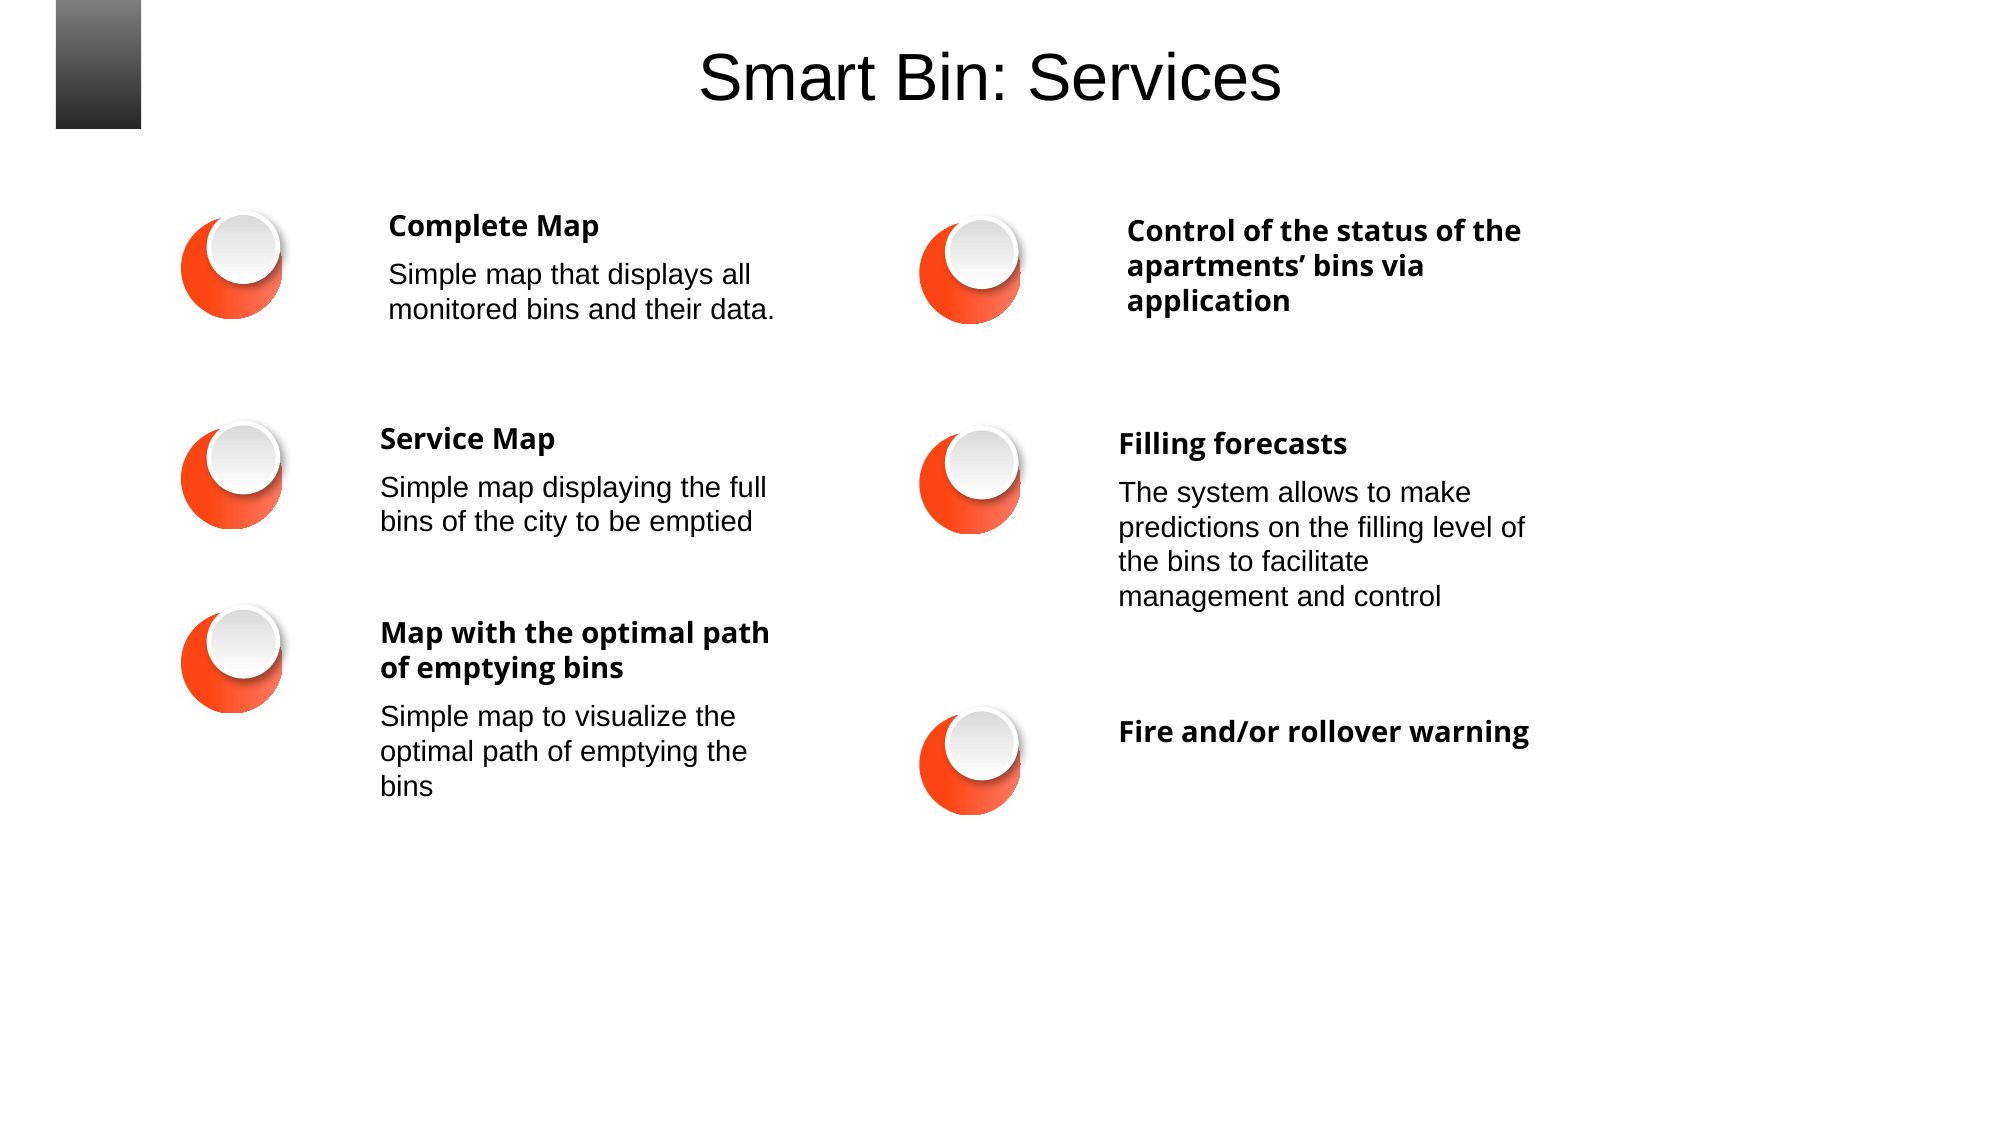

Smart Bin: Services
Complete Map
Simple map that displays all monitored bins and their data.
Service Map
Simple map displaying the full bins of the city to be emptied
Map with the optimal path of emptying bins
Simple map to visualize the optimal path of emptying the bins

Control of the status of the apartments’ bins via application
Filling forecasts
The system allows to make predictions on the filling level of the bins to facilitate management and control

Fire and/or rollover warning